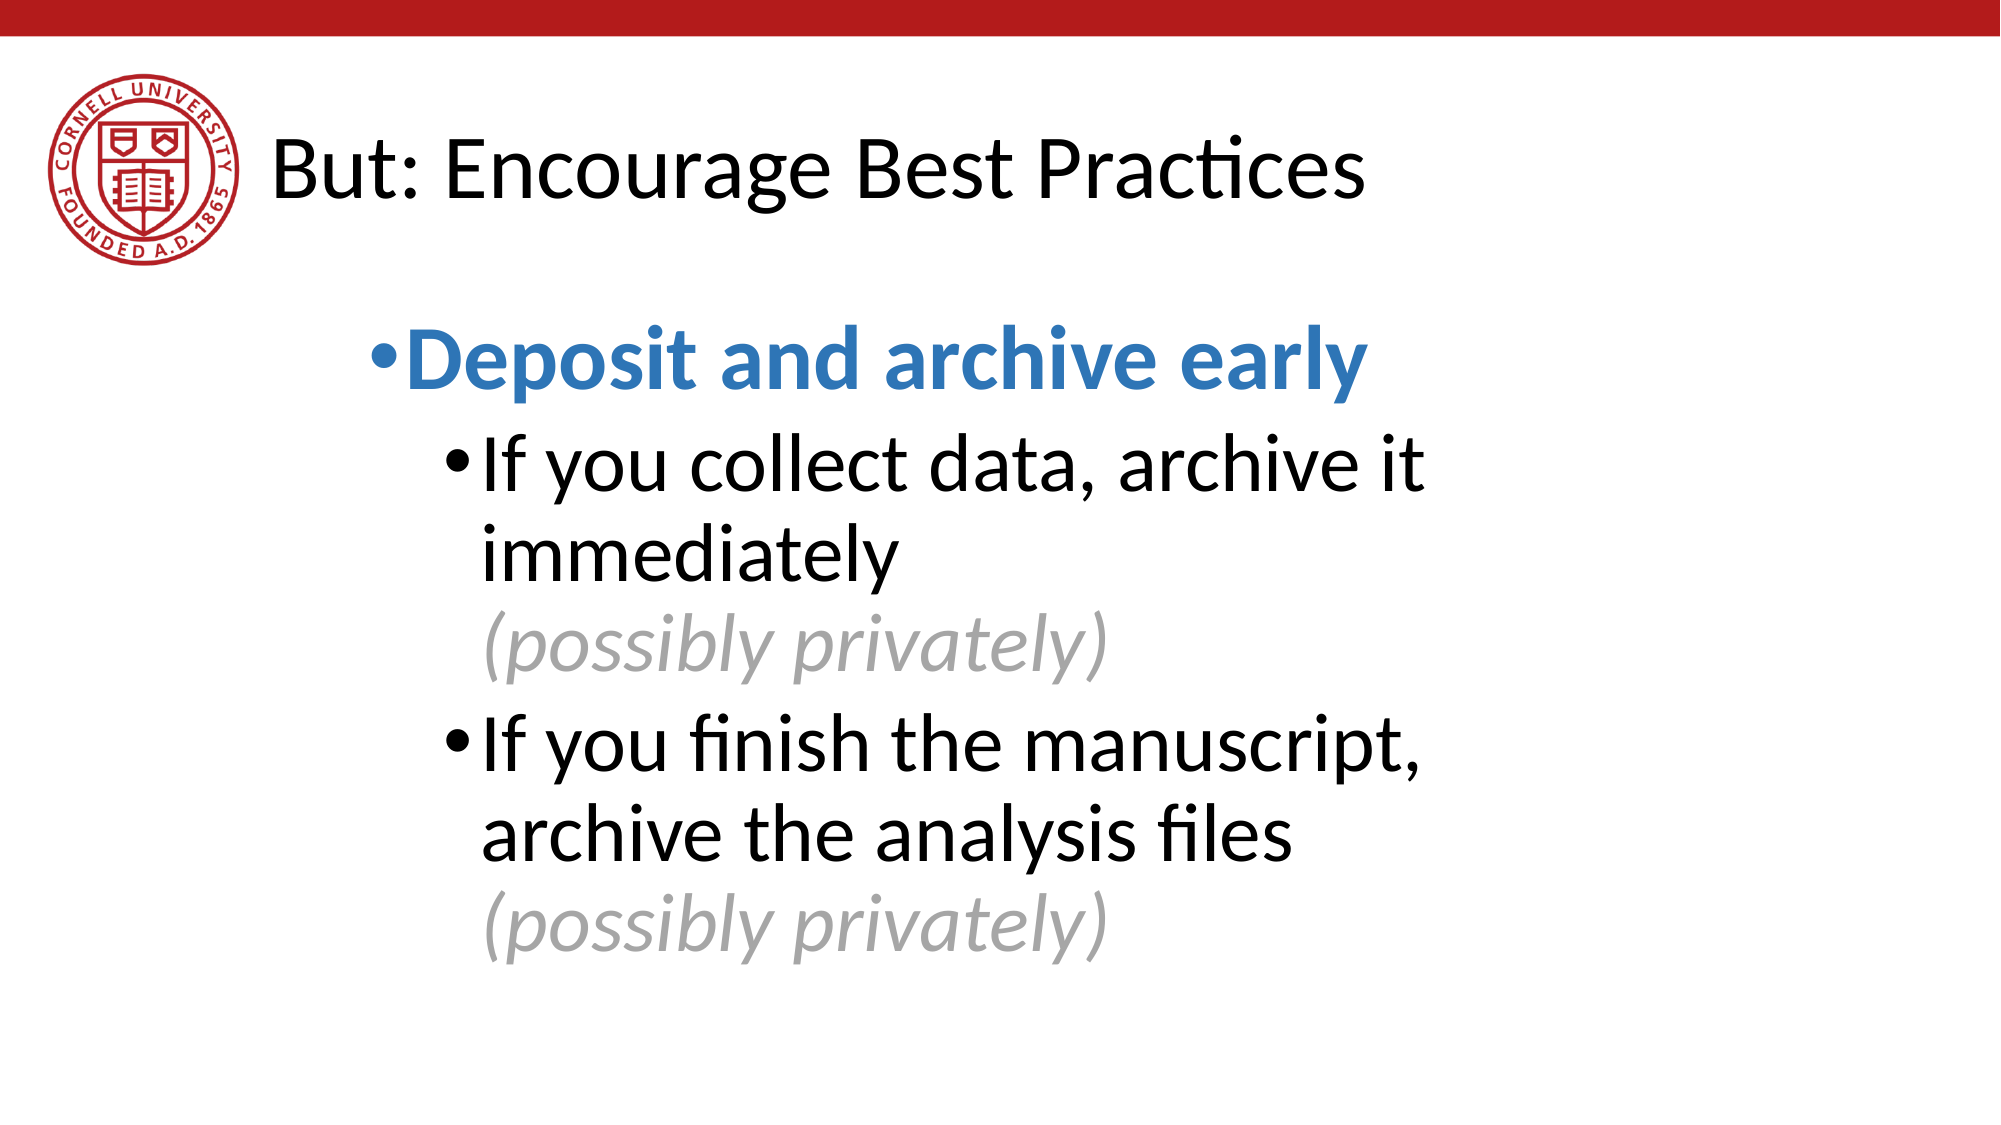

# But: Encourage Best Practices
Deposit and archive early
If you collect data, archive it immediately
(possibly privately)
If you finish the manuscript, archive the analysis files
(possibly privately)